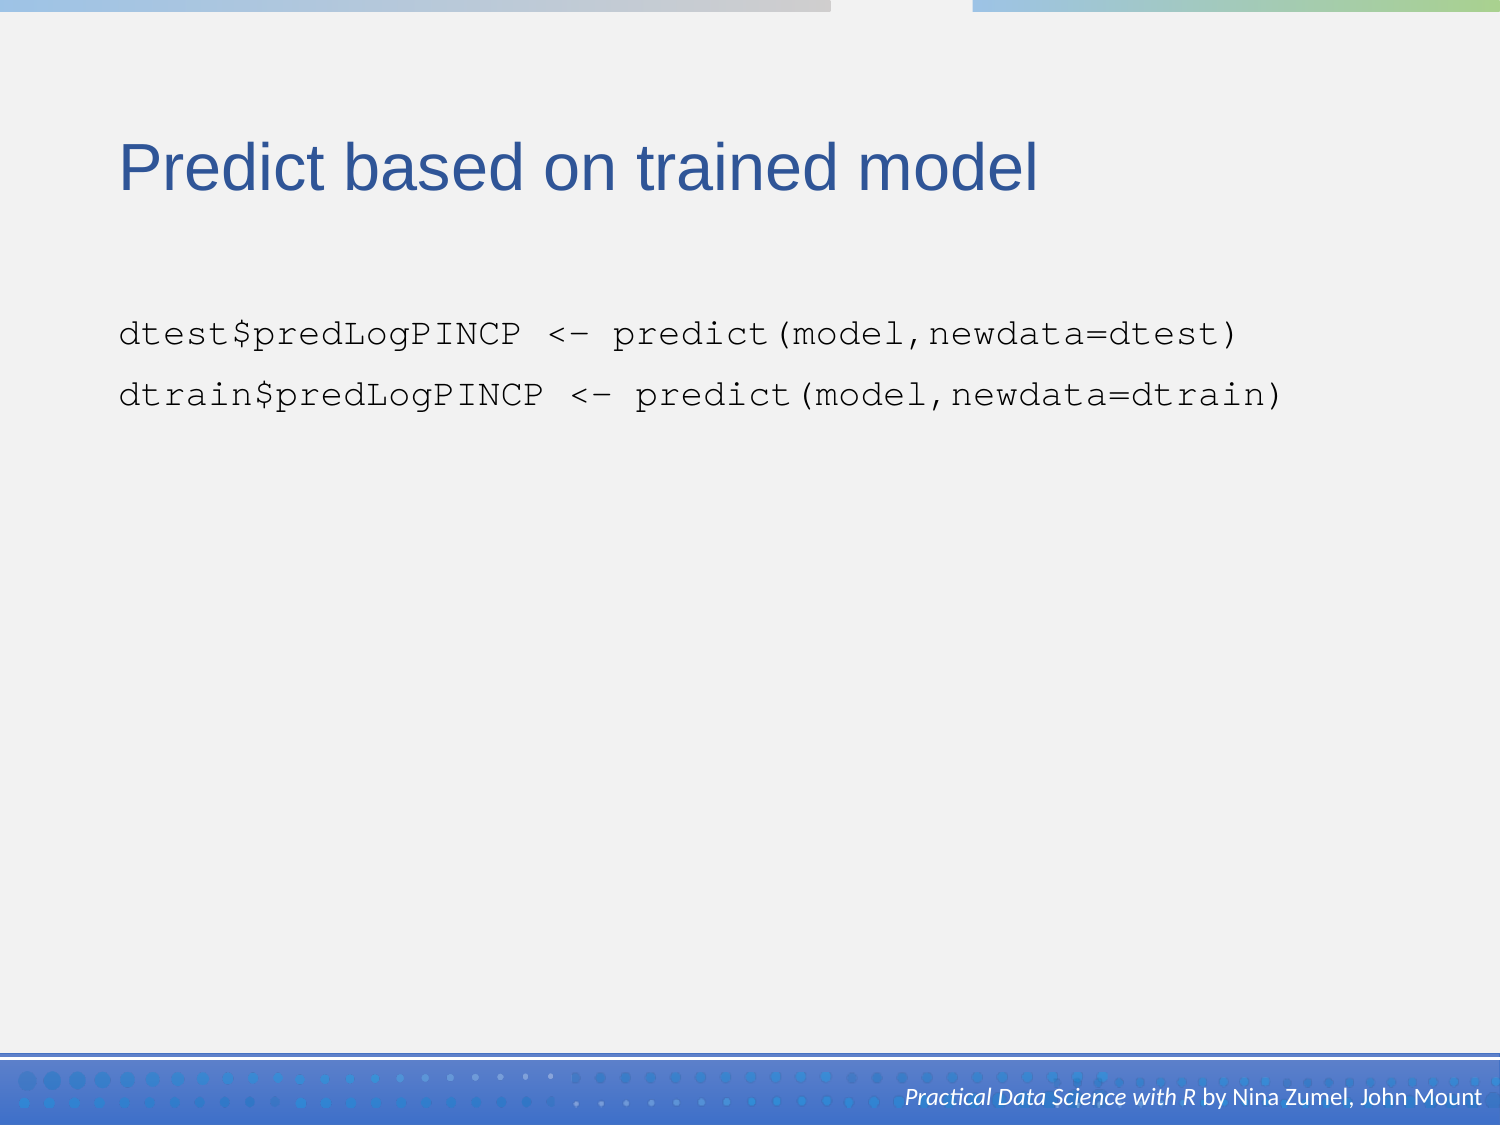

# Predict based on trained model
dtest$predLogPINCP <- predict(model,newdata=dtest)
dtrain$predLogPINCP <- predict(model,newdata=dtrain)
Practical Data Science with R by Nina Zumel, John Mount